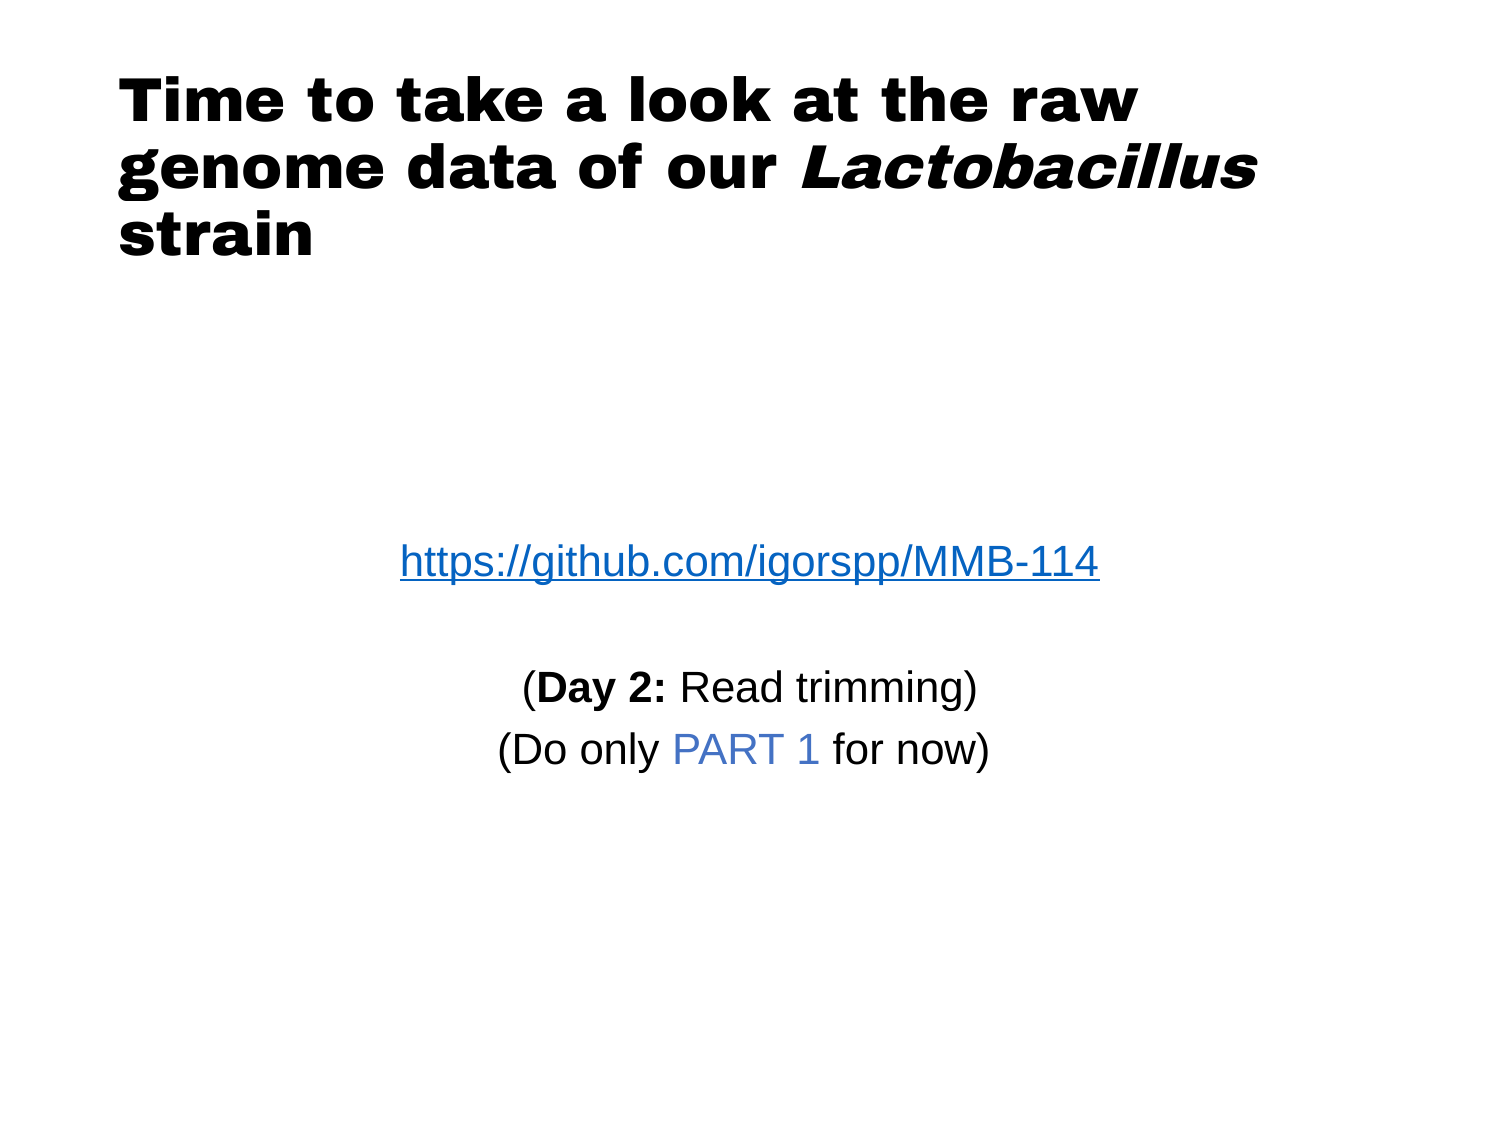

# Time to take a look at the raw genome data of our Lactobacillus strain
https://github.com/igorspp/MMB-114

(Day 2: Read trimming)
(Do only PART 1 for now)